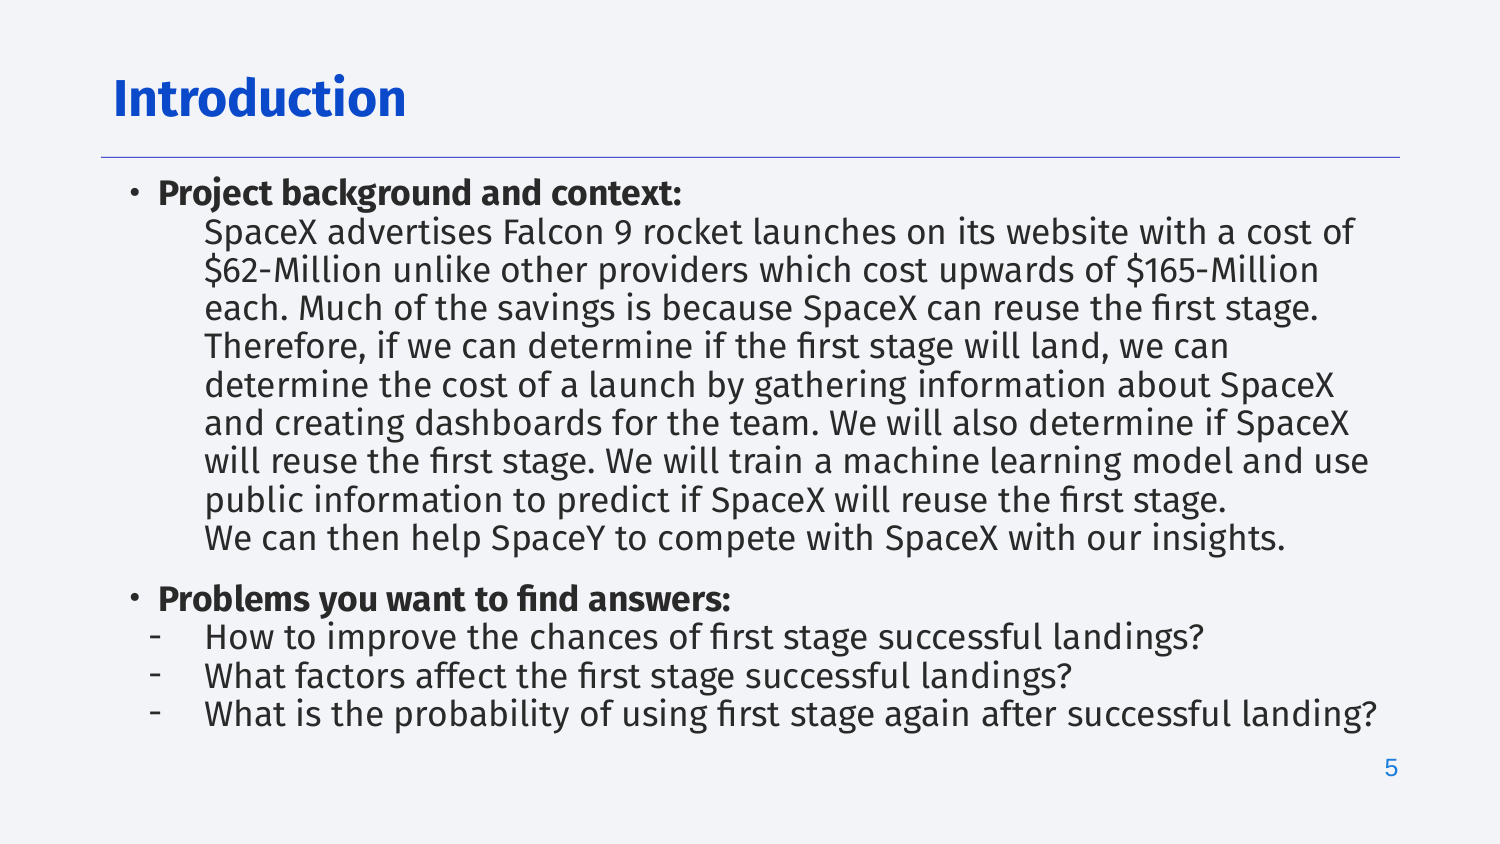

Introduction
Project background and context:
SpaceX advertises Falcon 9 rocket launches on its website with a cost of $62-Million unlike other providers which cost upwards of $165-Million each. Much of the savings is because SpaceX can reuse the first stage. Therefore, if we can determine if the first stage will land, we can determine the cost of a launch by gathering information about SpaceX and creating dashboards for the team. We will also determine if SpaceX will reuse the first stage. We will train a machine learning model and use public information to predict if SpaceX will reuse the first stage.
We can then help SpaceY to compete with SpaceX with our insights.
Problems you want to find answers:
How to improve the chances of first stage successful landings?
What factors affect the first stage successful landings?
What is the probability of using first stage again after successful landing?
5